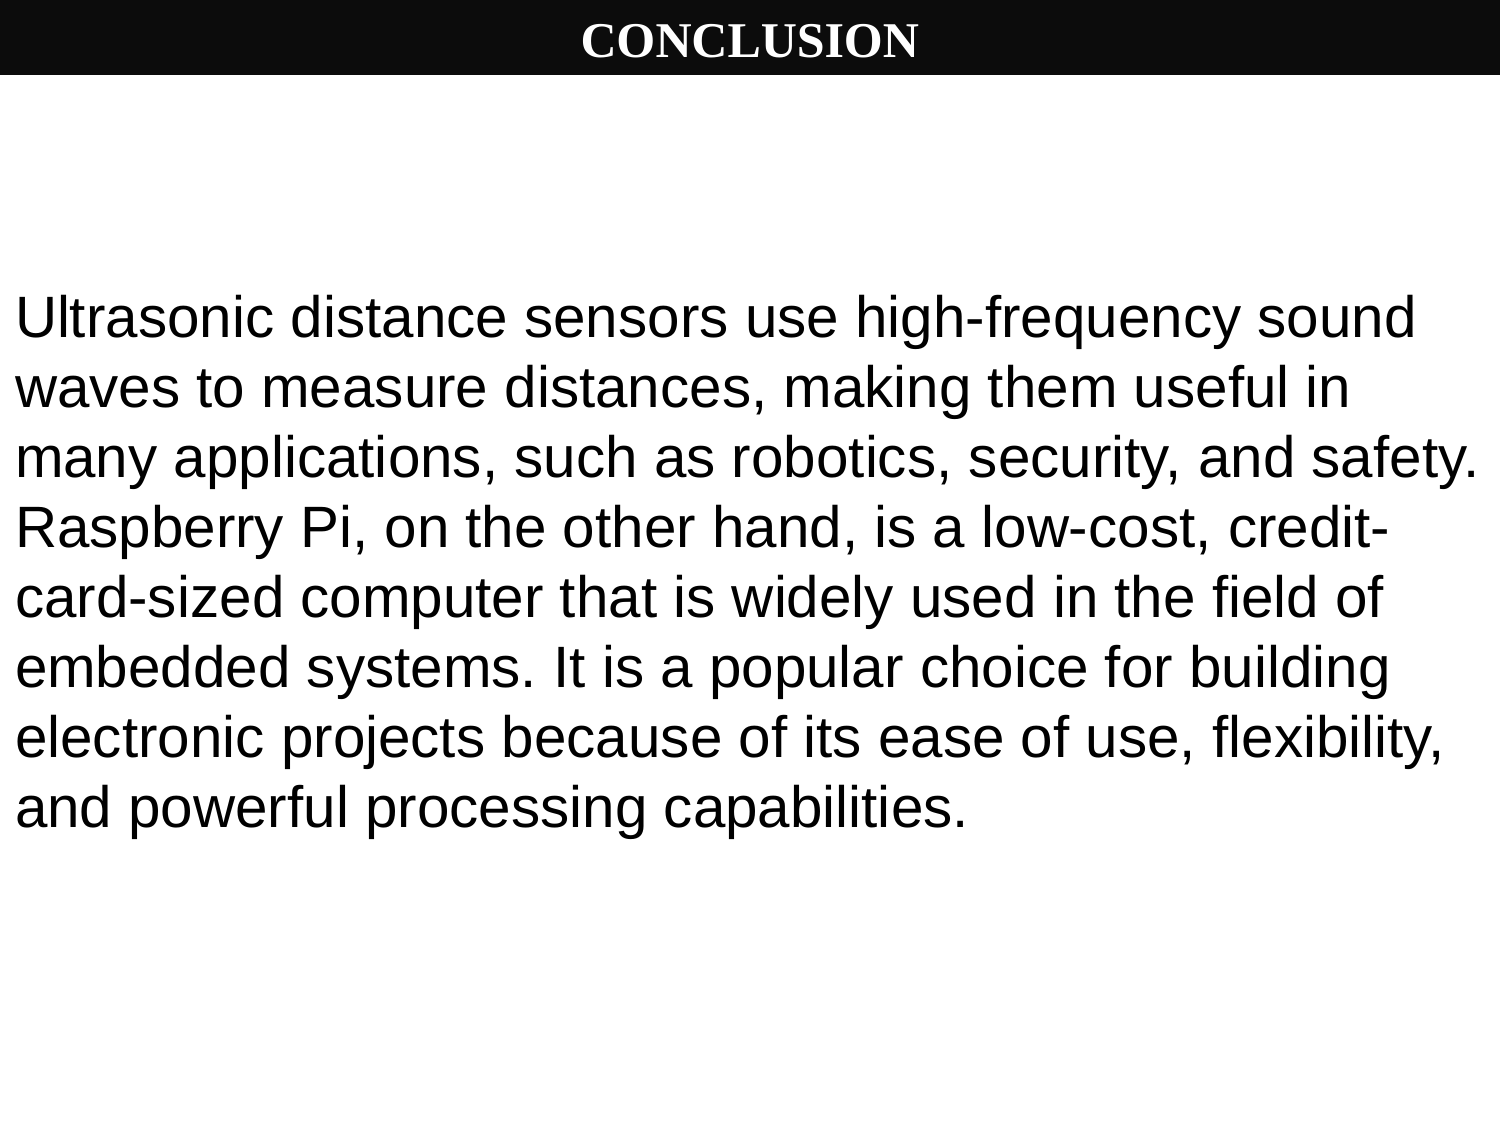

CONCLUSION
Ultrasonic distance sensors use high-frequency sound waves to measure distances, making them useful in many applications, such as robotics, security, and safety. Raspberry Pi, on the other hand, is a low-cost, credit-card-sized computer that is widely used in the field of embedded systems. It is a popular choice for building electronic projects because of its ease of use, flexibility, and powerful processing capabilities.